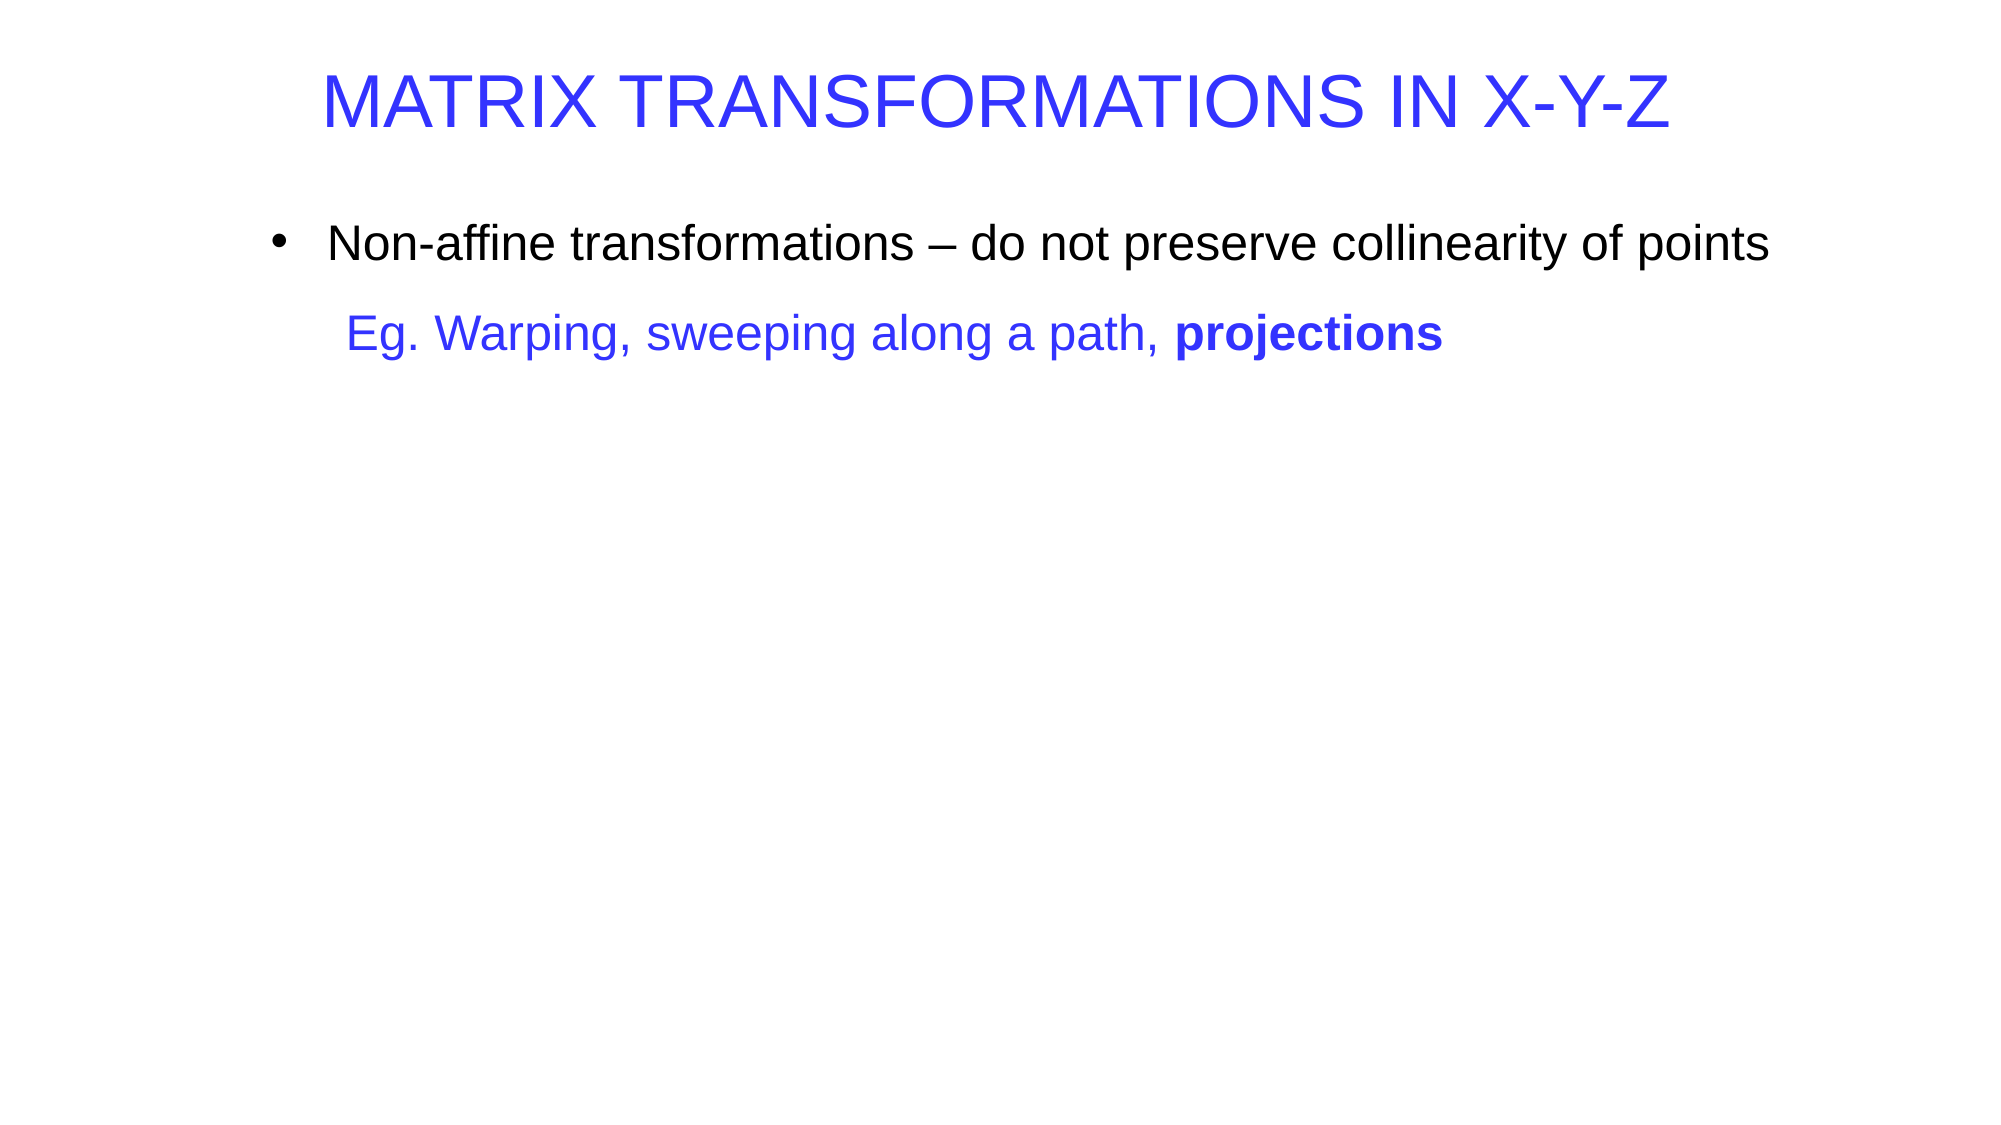

MATRIX TRANSFORMATIONS IN X-Y-Z
Non-affine transformations – do not preserve collinearity of points
Eg. Warping, sweeping along a path, projections